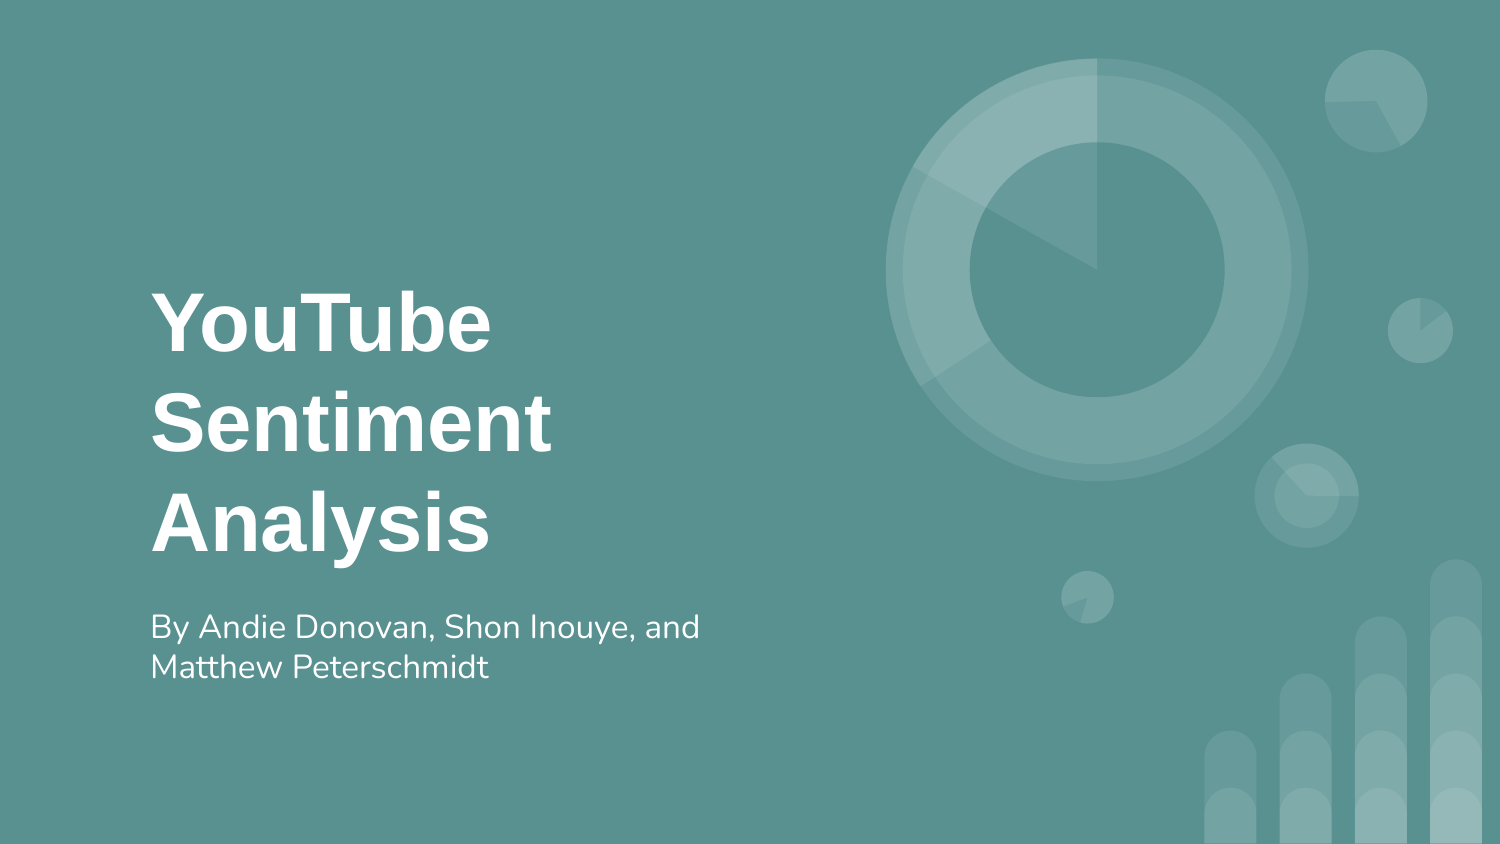

# YouTube Sentiment Analysis
By Andie Donovan, Shon Inouye, and Matthew Peterschmidt